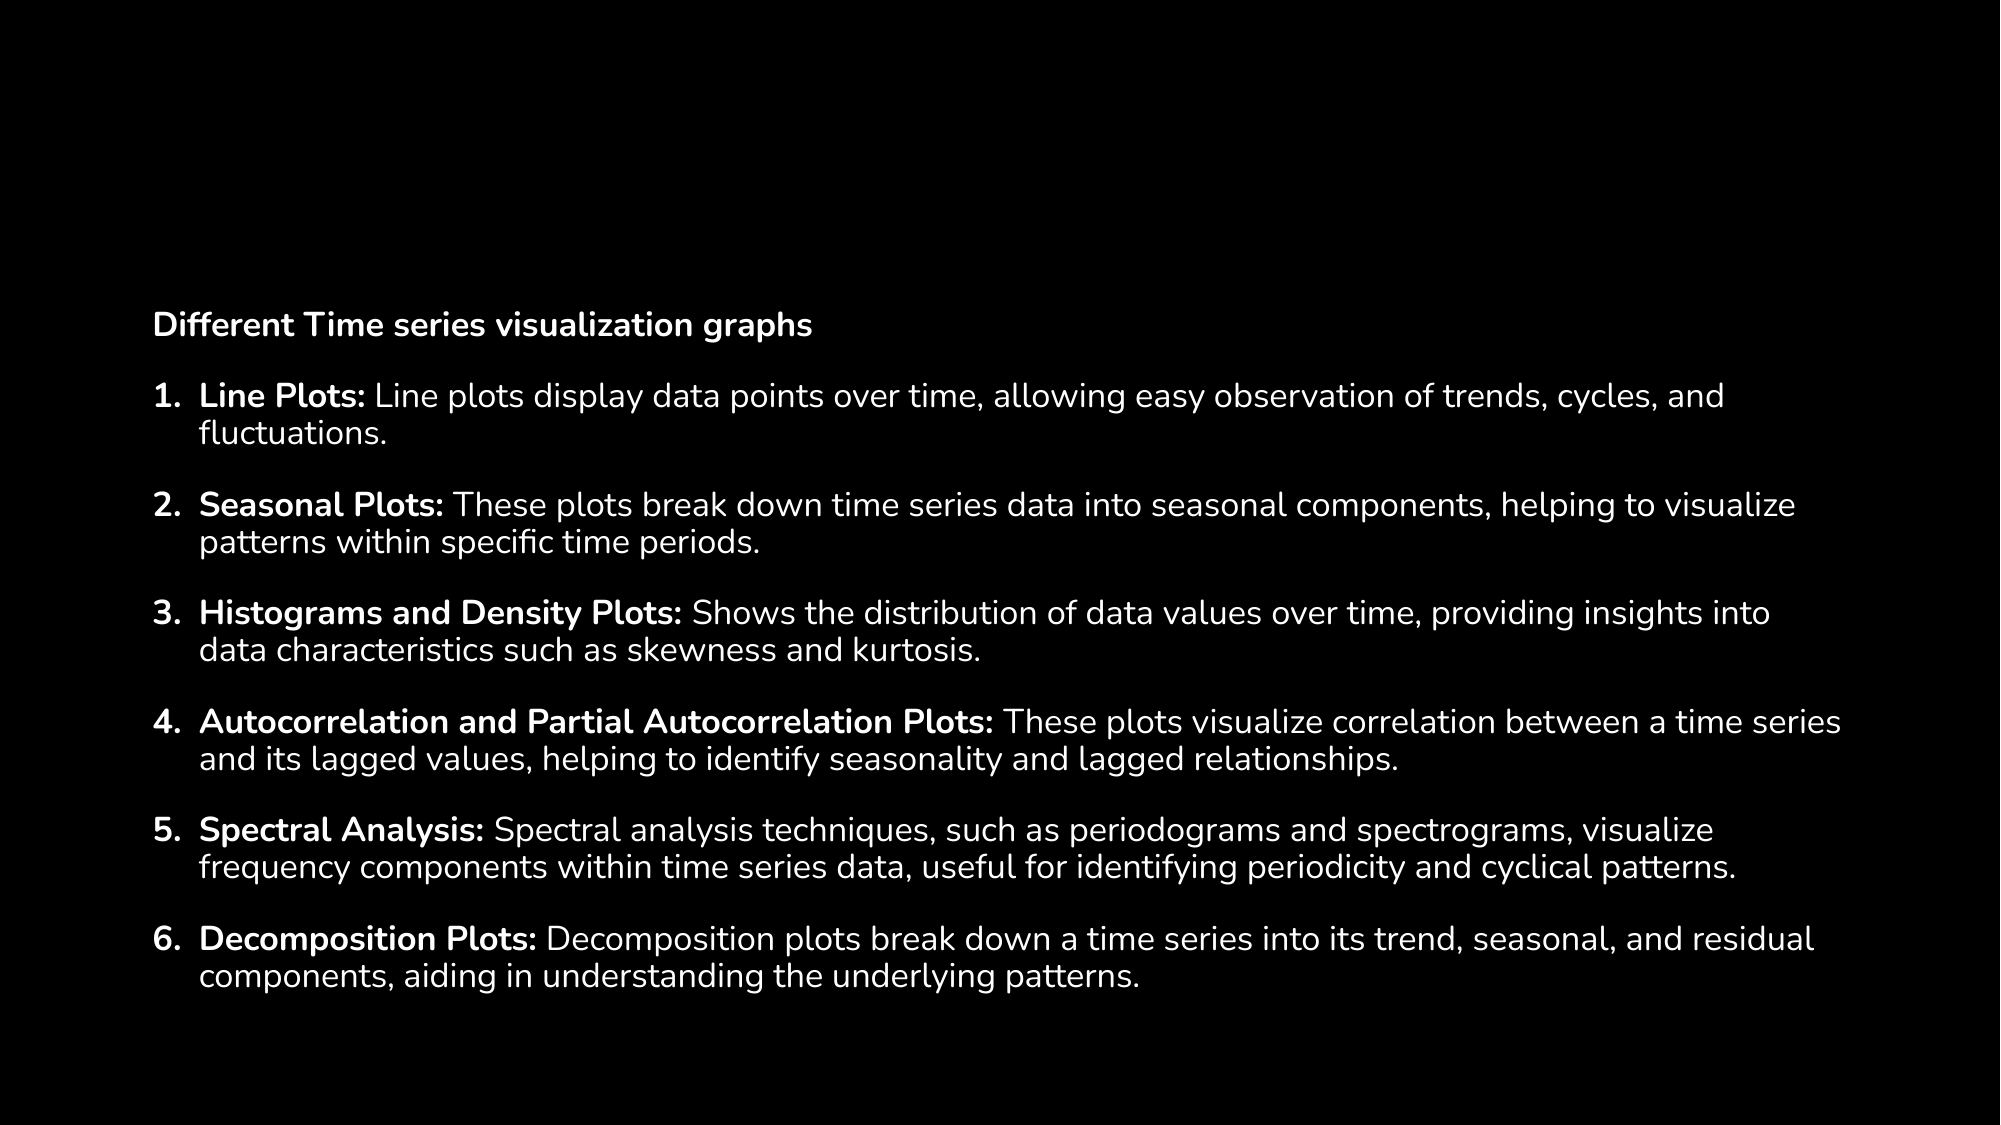

#
Different Time series visualization graphs
Line Plots: Line plots display data points over time, allowing easy observation of trends, cycles, and fluctuations.
Seasonal Plots: These plots break down time series data into seasonal components, helping to visualize patterns within specific time periods.
Histograms and Density Plots: Shows the distribution of data values over time, providing insights into data characteristics such as skewness and kurtosis.
Autocorrelation and Partial Autocorrelation Plots: These plots visualize correlation between a time series and its lagged values, helping to identify seasonality and lagged relationships.
Spectral Analysis: Spectral analysis techniques, such as periodograms and spectrograms, visualize frequency components within time series data, useful for identifying periodicity and cyclical patterns.
Decomposition Plots: Decomposition plots break down a time series into its trend, seasonal, and residual components, aiding in understanding the underlying patterns.